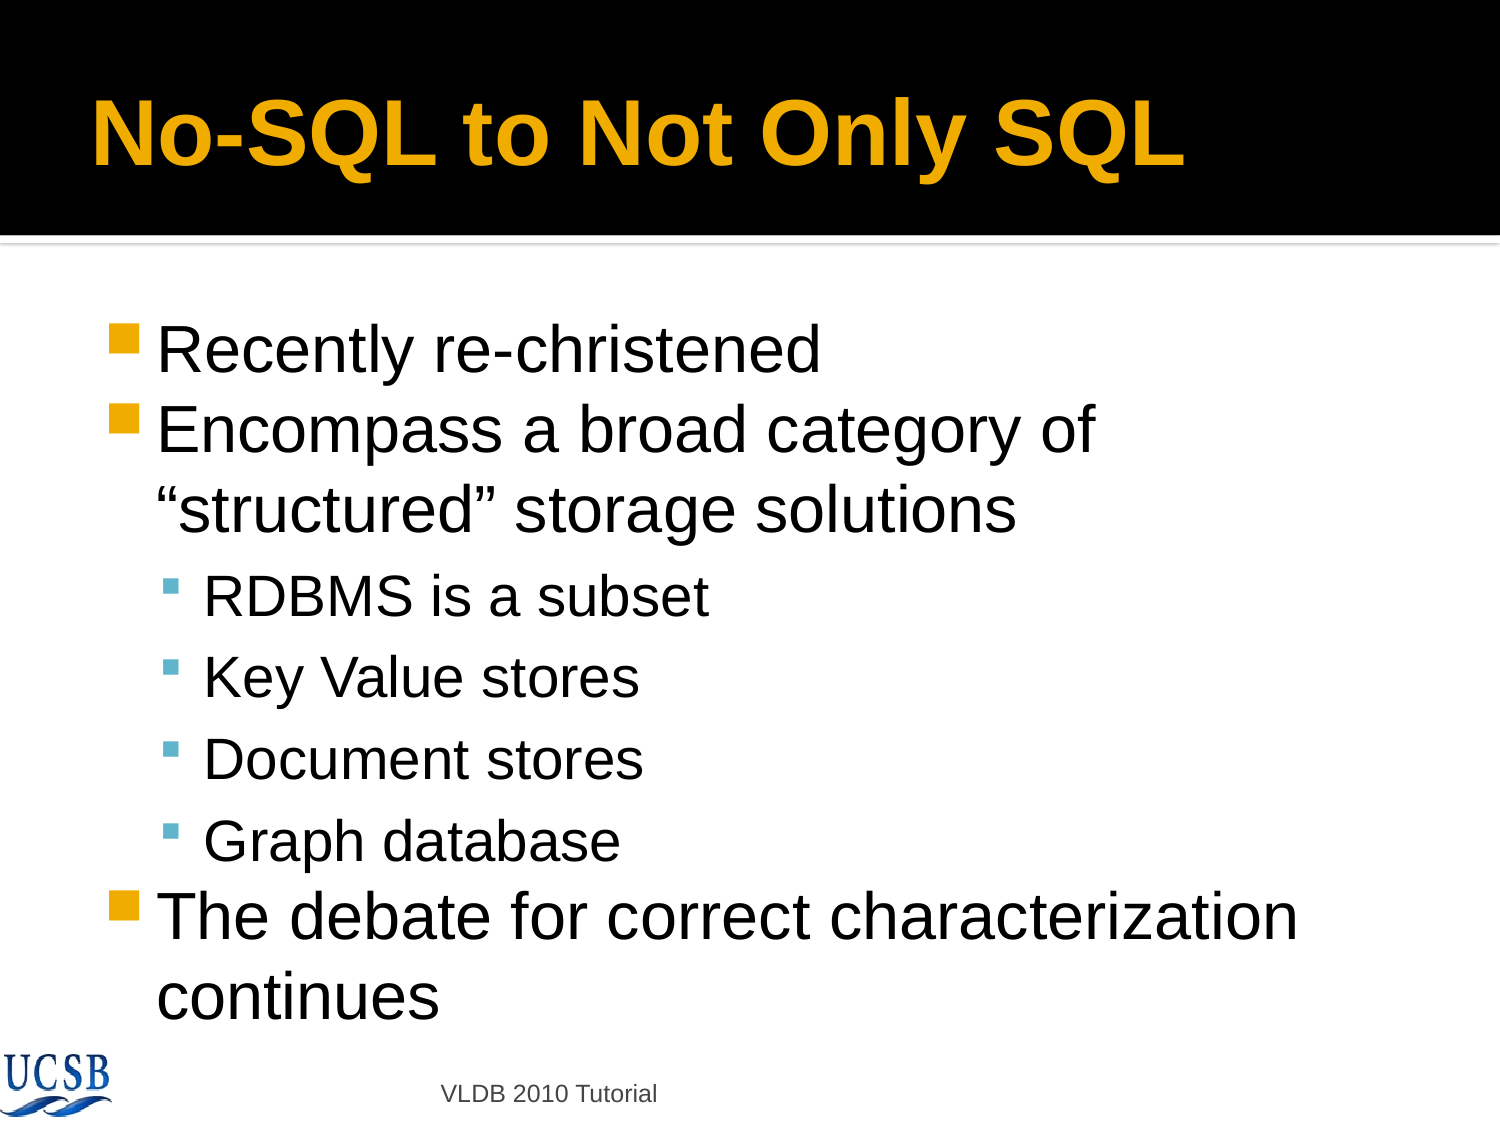

# No-SQL to Not Only SQL
Recently re-christened
Encompass a broad category of “structured” storage solutions
RDBMS is a subset
Key Value stores
Document stores
Graph database
The debate for correct characterization continues
VLDB 2010 Tutorial